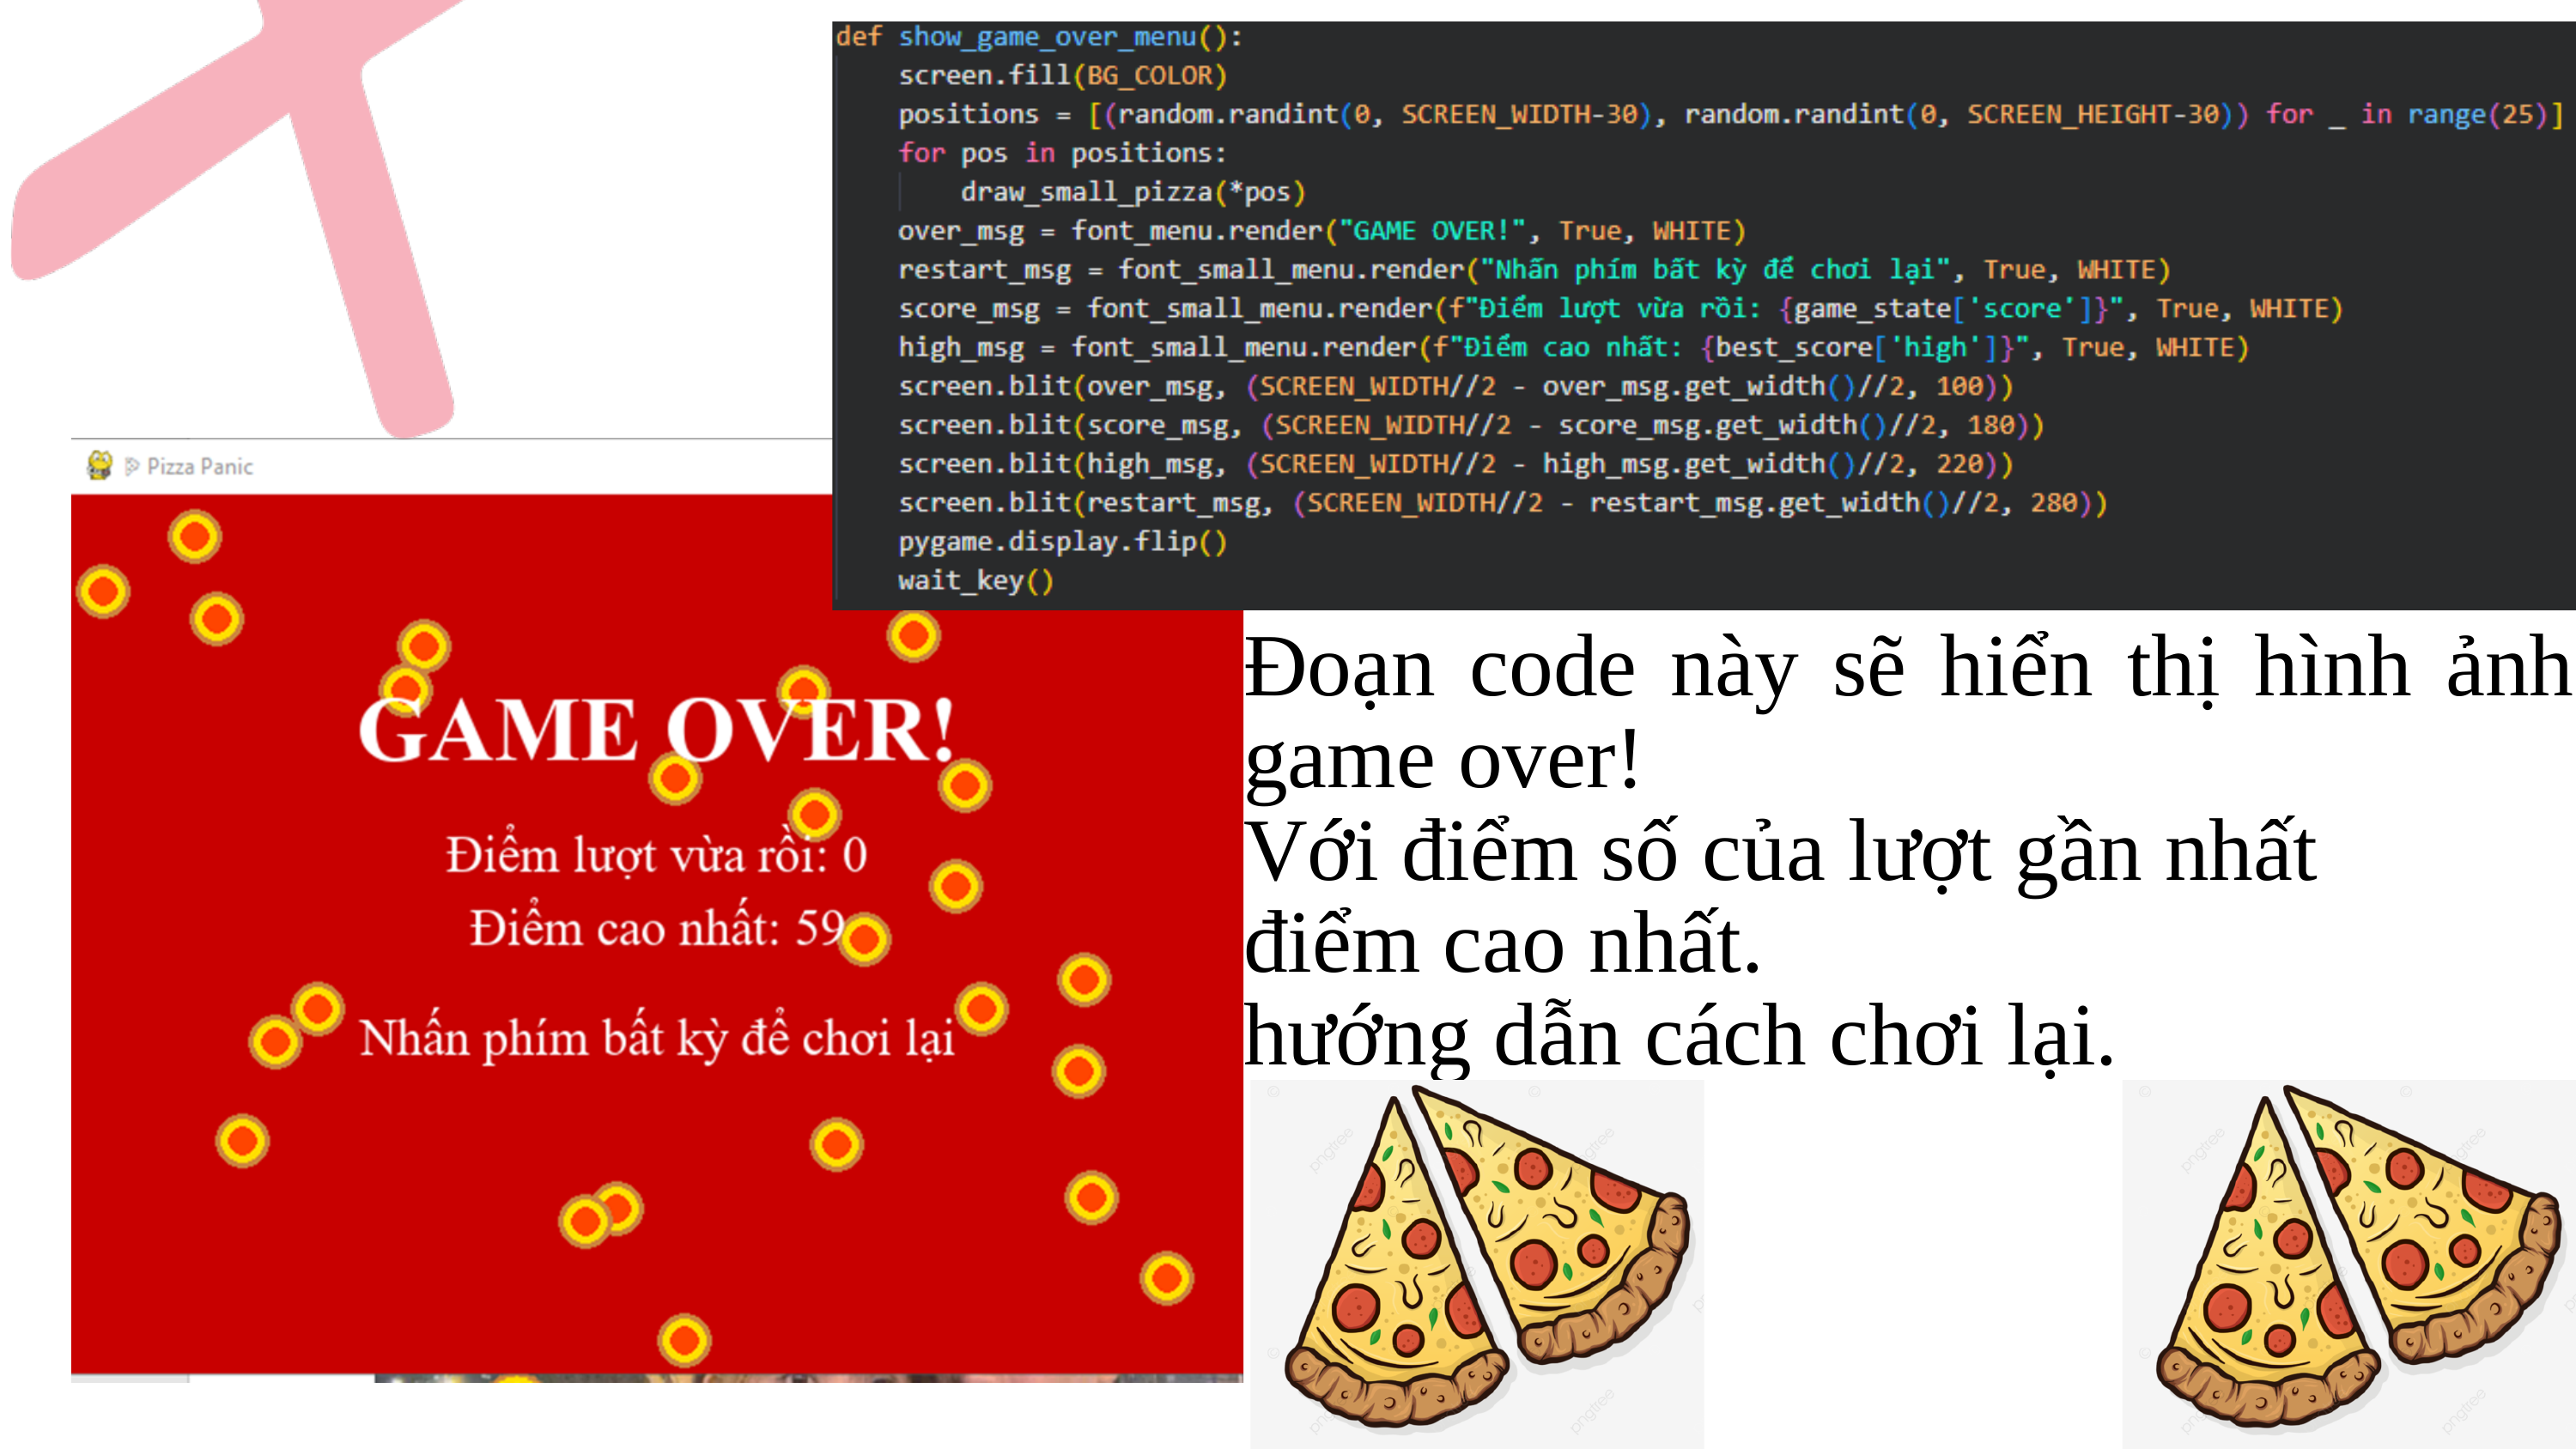

Đoạn code này sẽ hiển thị hình ảnh game over!
Với điểm số của lượt gần nhất
điểm cao nhất.
hướng dẫn cách chơi lại.